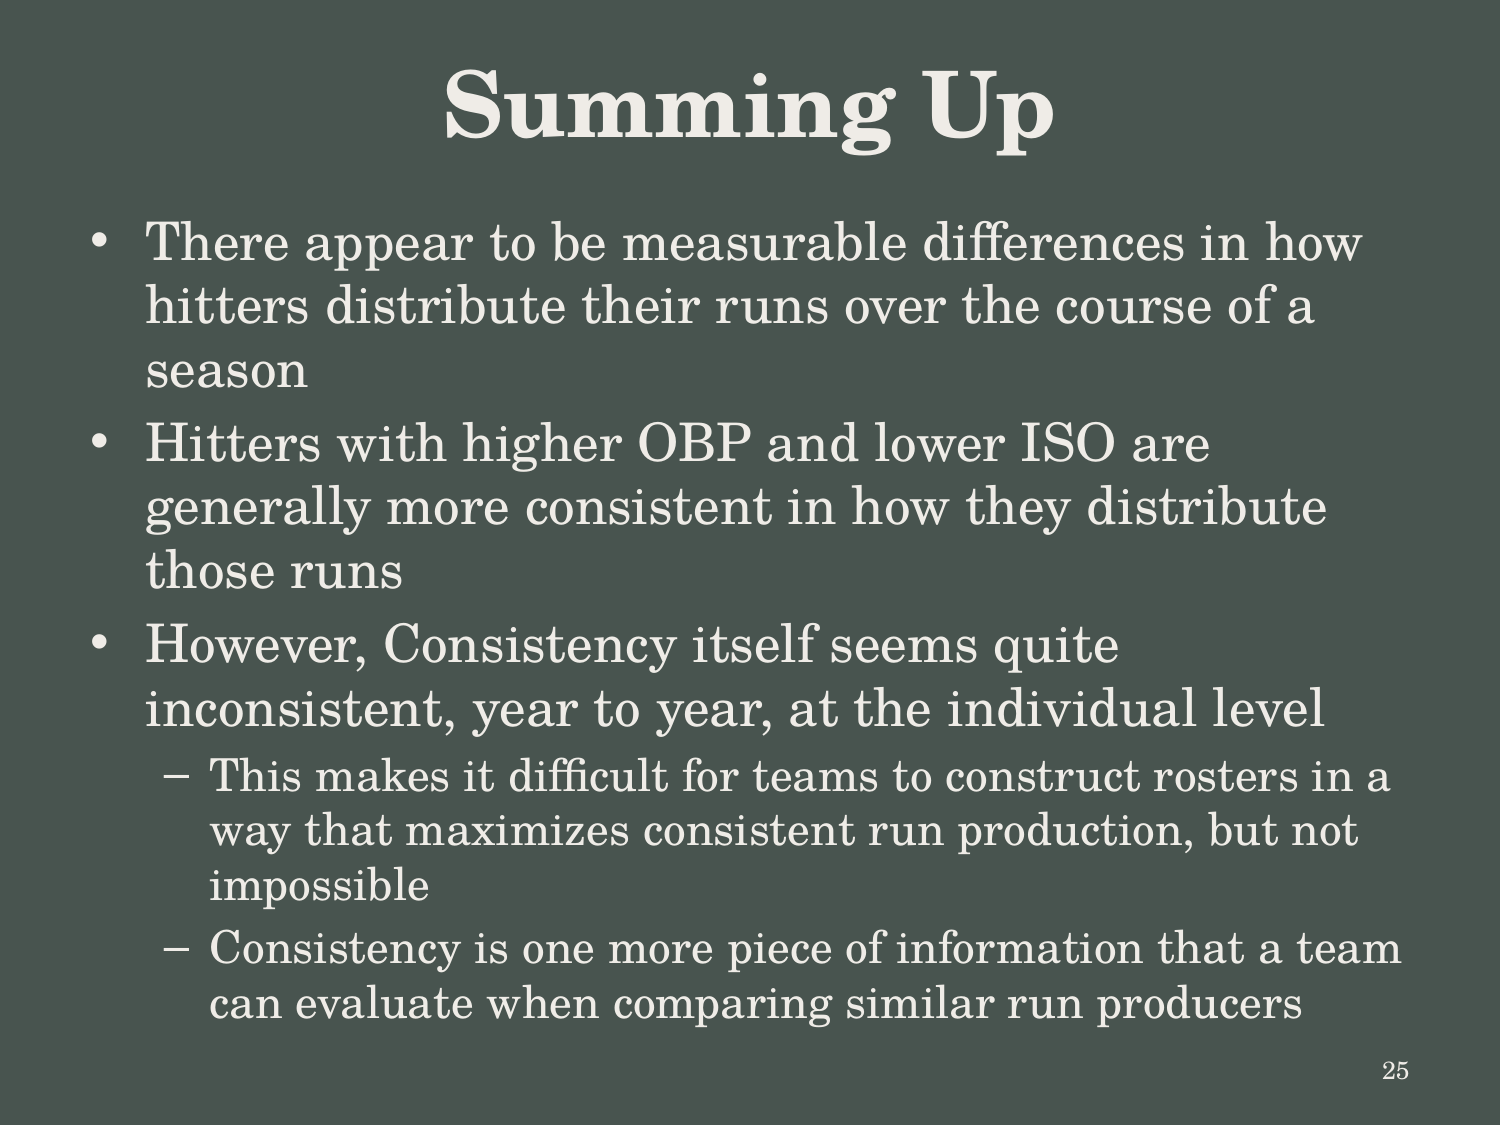

# Summing Up
There appear to be measurable differences in how hitters distribute their runs over the course of a season
Hitters with higher OBP and lower ISO are generally more consistent in how they distribute those runs
However, Consistency itself seems quite inconsistent, year to year, at the individual level
This makes it difficult for teams to construct rosters in a way that maximizes consistent run production, but not impossible
Consistency is one more piece of information that a team can evaluate when comparing similar run producers
25